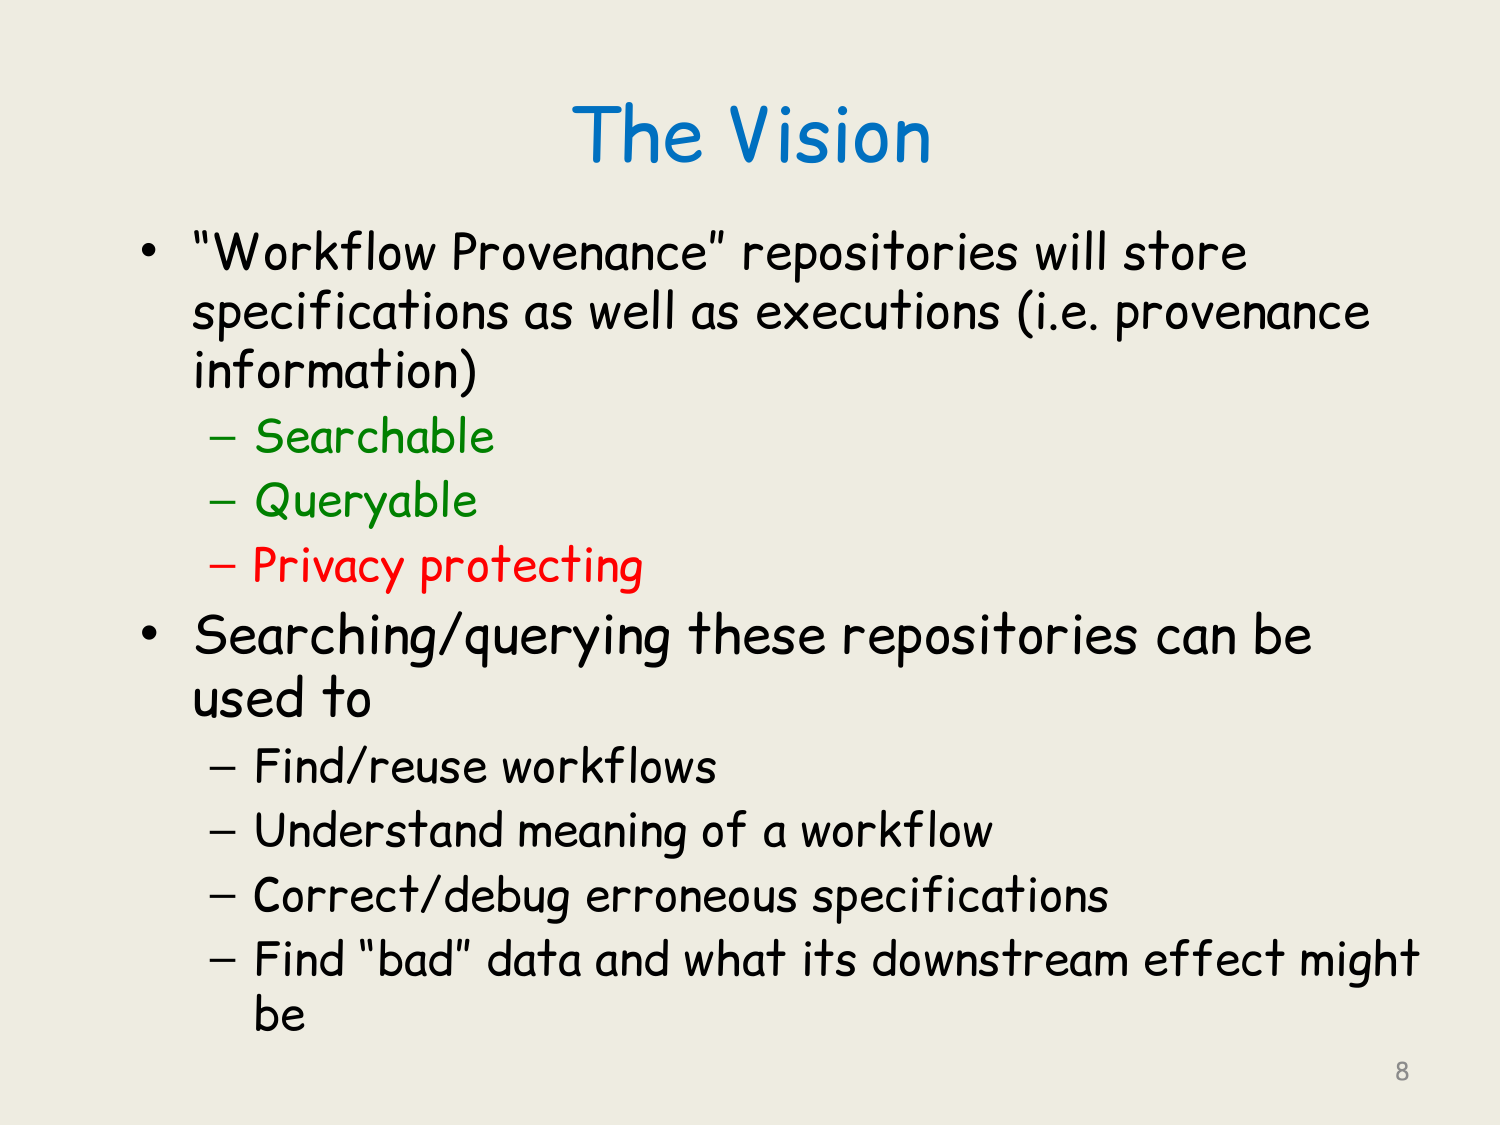

# The Vision
“Workflow Provenance” repositories will store specifications as well as executions (i.e. provenance information)
Searchable
Queryable
Privacy protecting
Searching/querying these repositories can be used to
Find/reuse workflows
Understand meaning of a workflow
Correct/debug erroneous specifications
Find “bad” data and what its downstream effect might be

8